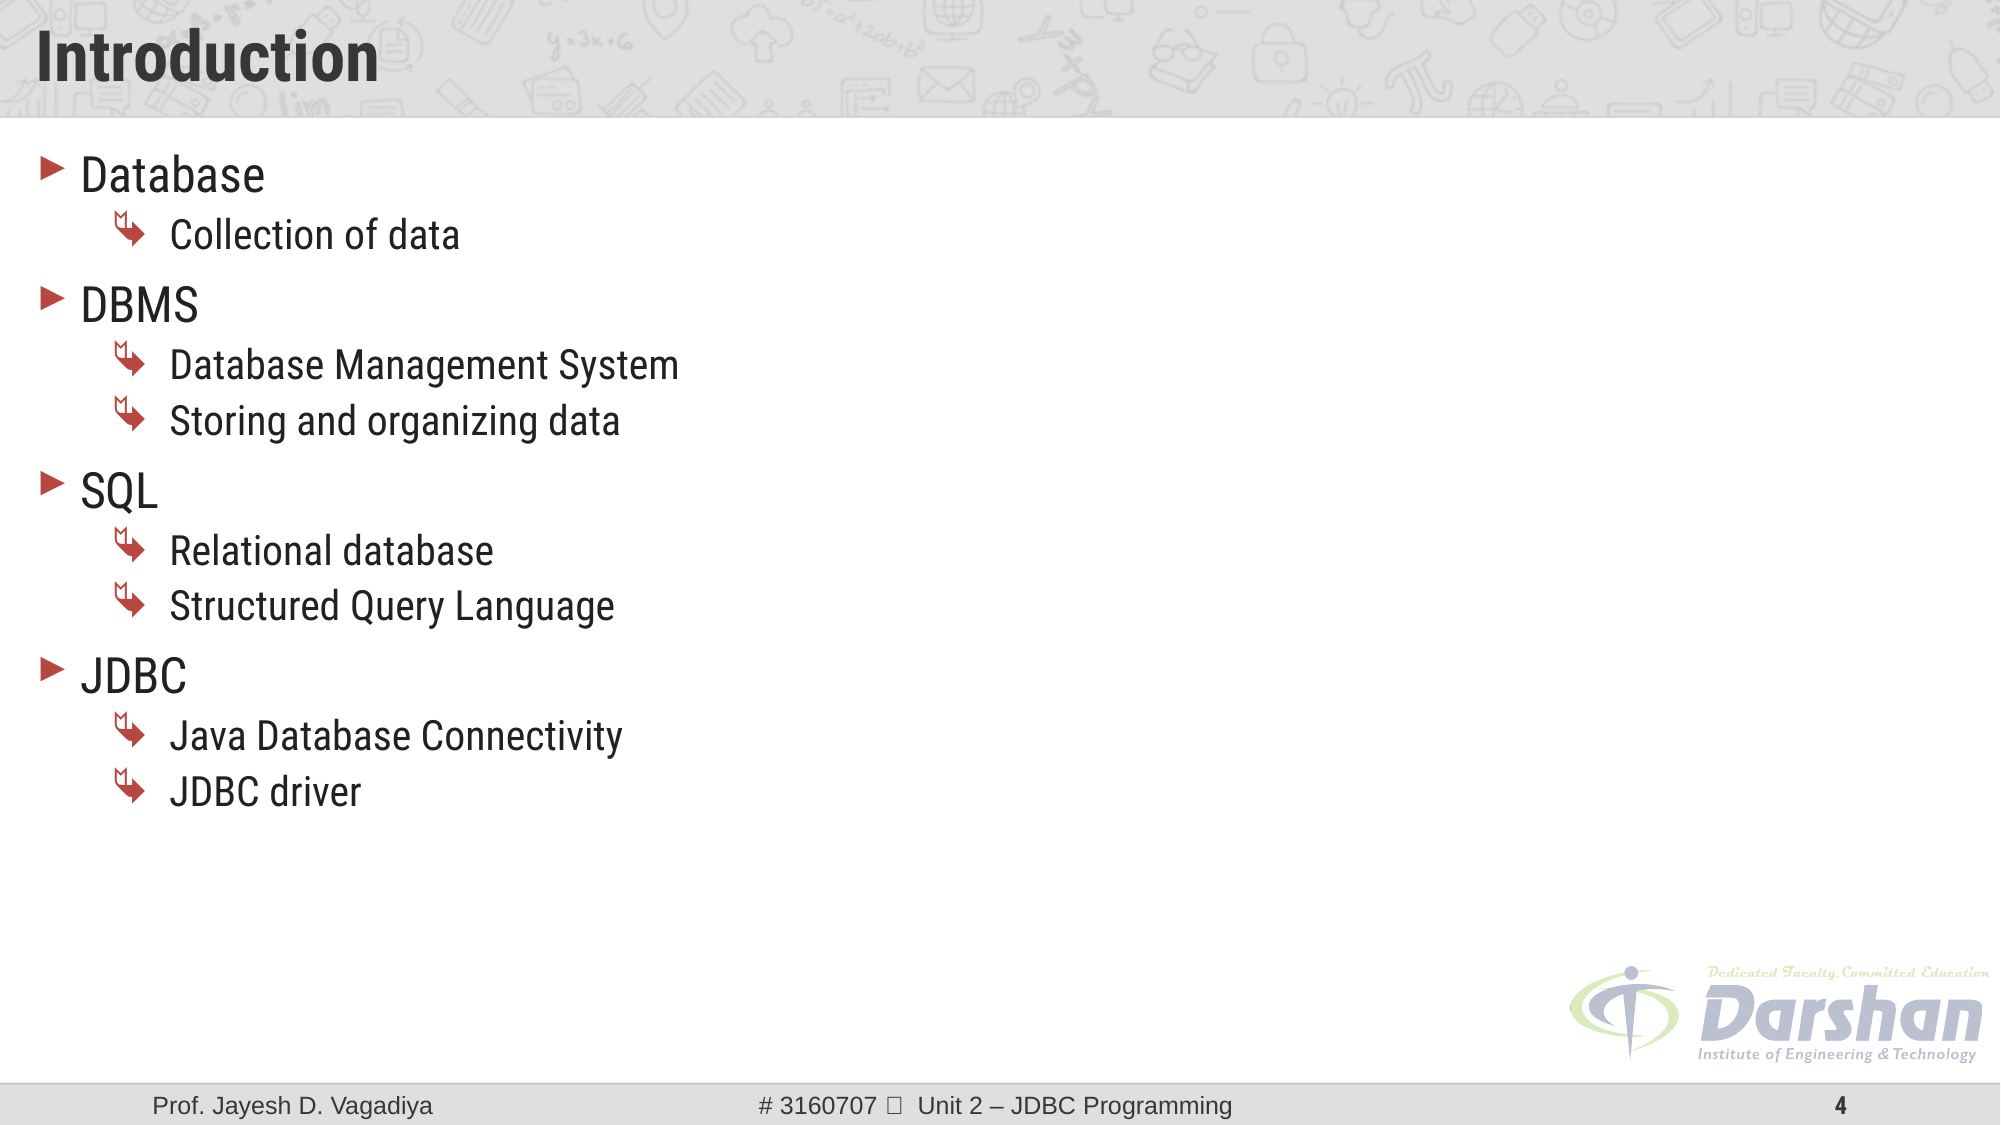

# Introduction
Database
Collection of data
DBMS
Database Management System
Storing and organizing data
SQL
Relational database
Structured Query Language
JDBC
Java Database Connectivity
JDBC driver